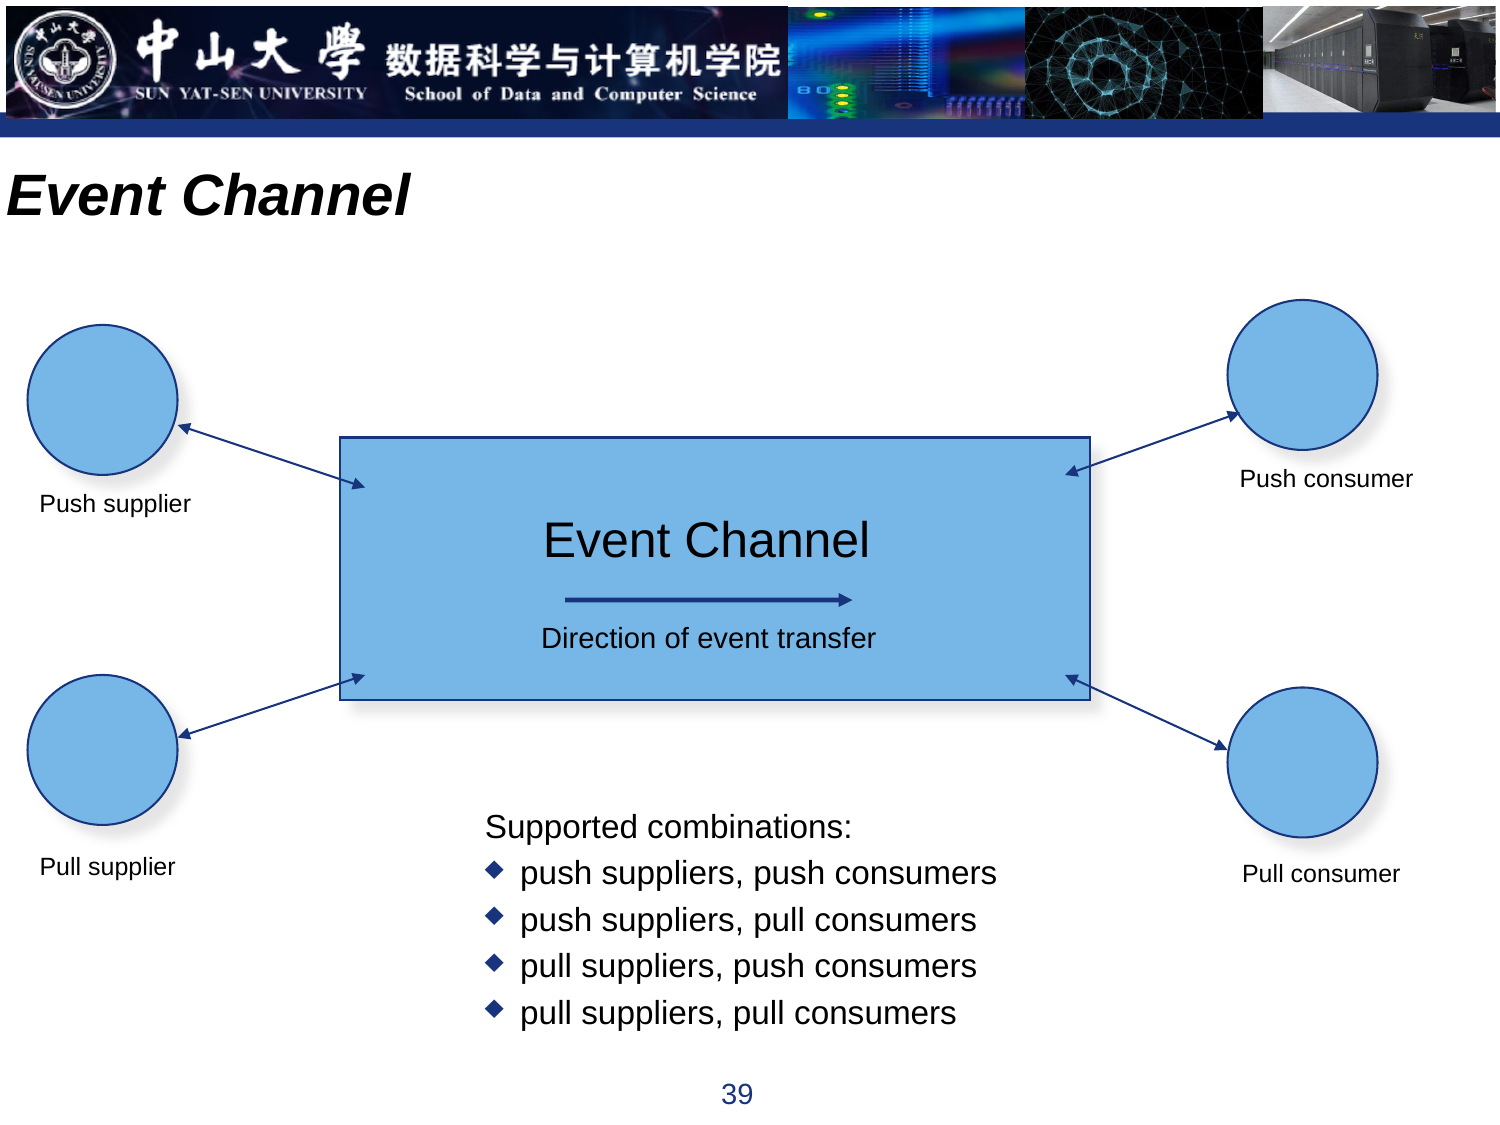

Event Channel

Push consumer
Push supplier
Event Channel

Direction of event transfer

Pull supplier
Pull consumer
Supported combinations:
push suppliers, push consumers
push suppliers, pull consumers
pull suppliers, push consumers
pull suppliers, pull consumers
39